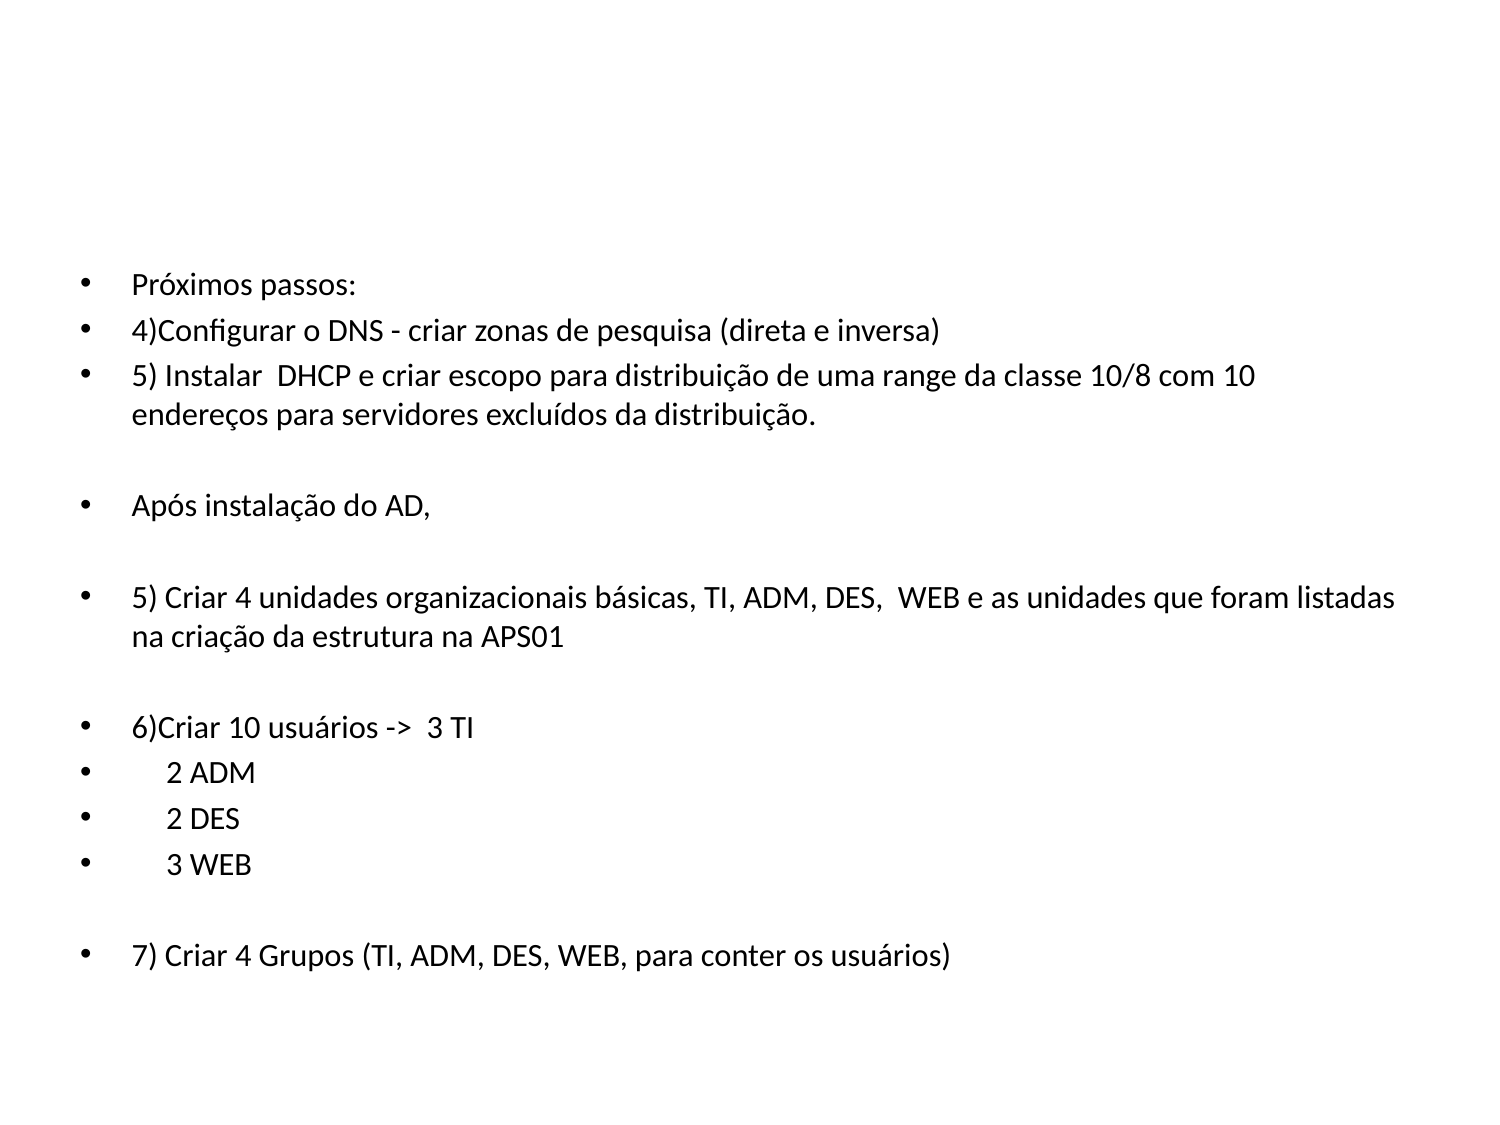

#
Próximos passos:
4)Configurar o DNS - criar zonas de pesquisa (direta e inversa)
5) Instalar  DHCP e criar escopo para distribuição de uma range da classe 10/8 com 10 endereços para servidores excluídos da distribuição.

Após instalação do AD,

5) Criar 4 unidades organizacionais básicas, TI, ADM, DES,  WEB e as unidades que foram listadas na criação da estrutura na APS01

6)Criar 10 usuários ->  3 TI
			2 ADM
			2 DES
			3 WEB

7) Criar 4 Grupos (TI, ADM, DES, WEB, para conter os usuários)